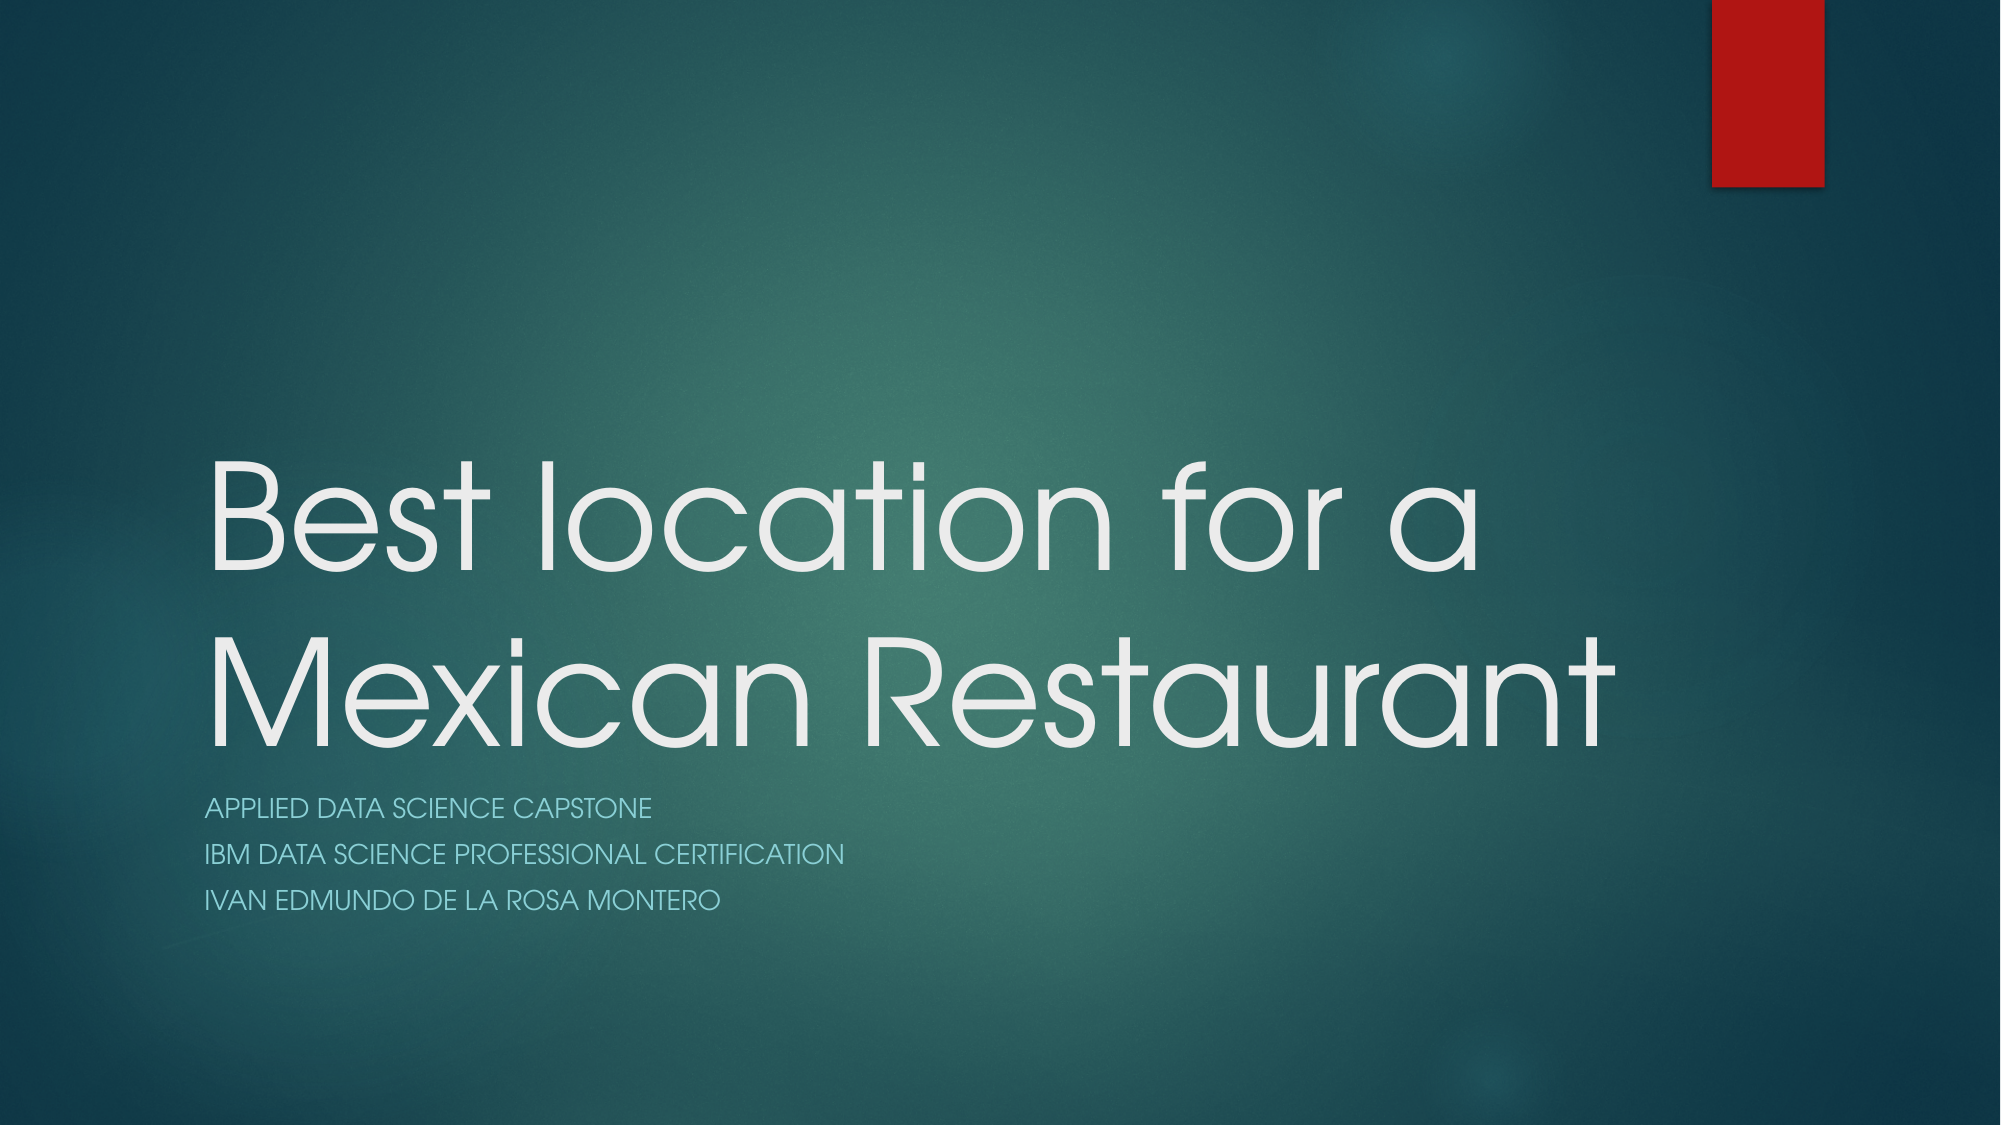

# Best location for a Mexican Restaurant
Applied Data Science Capstone
IBM Data Science Professional Certification
IVAN EDMUNDO DE LA ROSA MONTERO